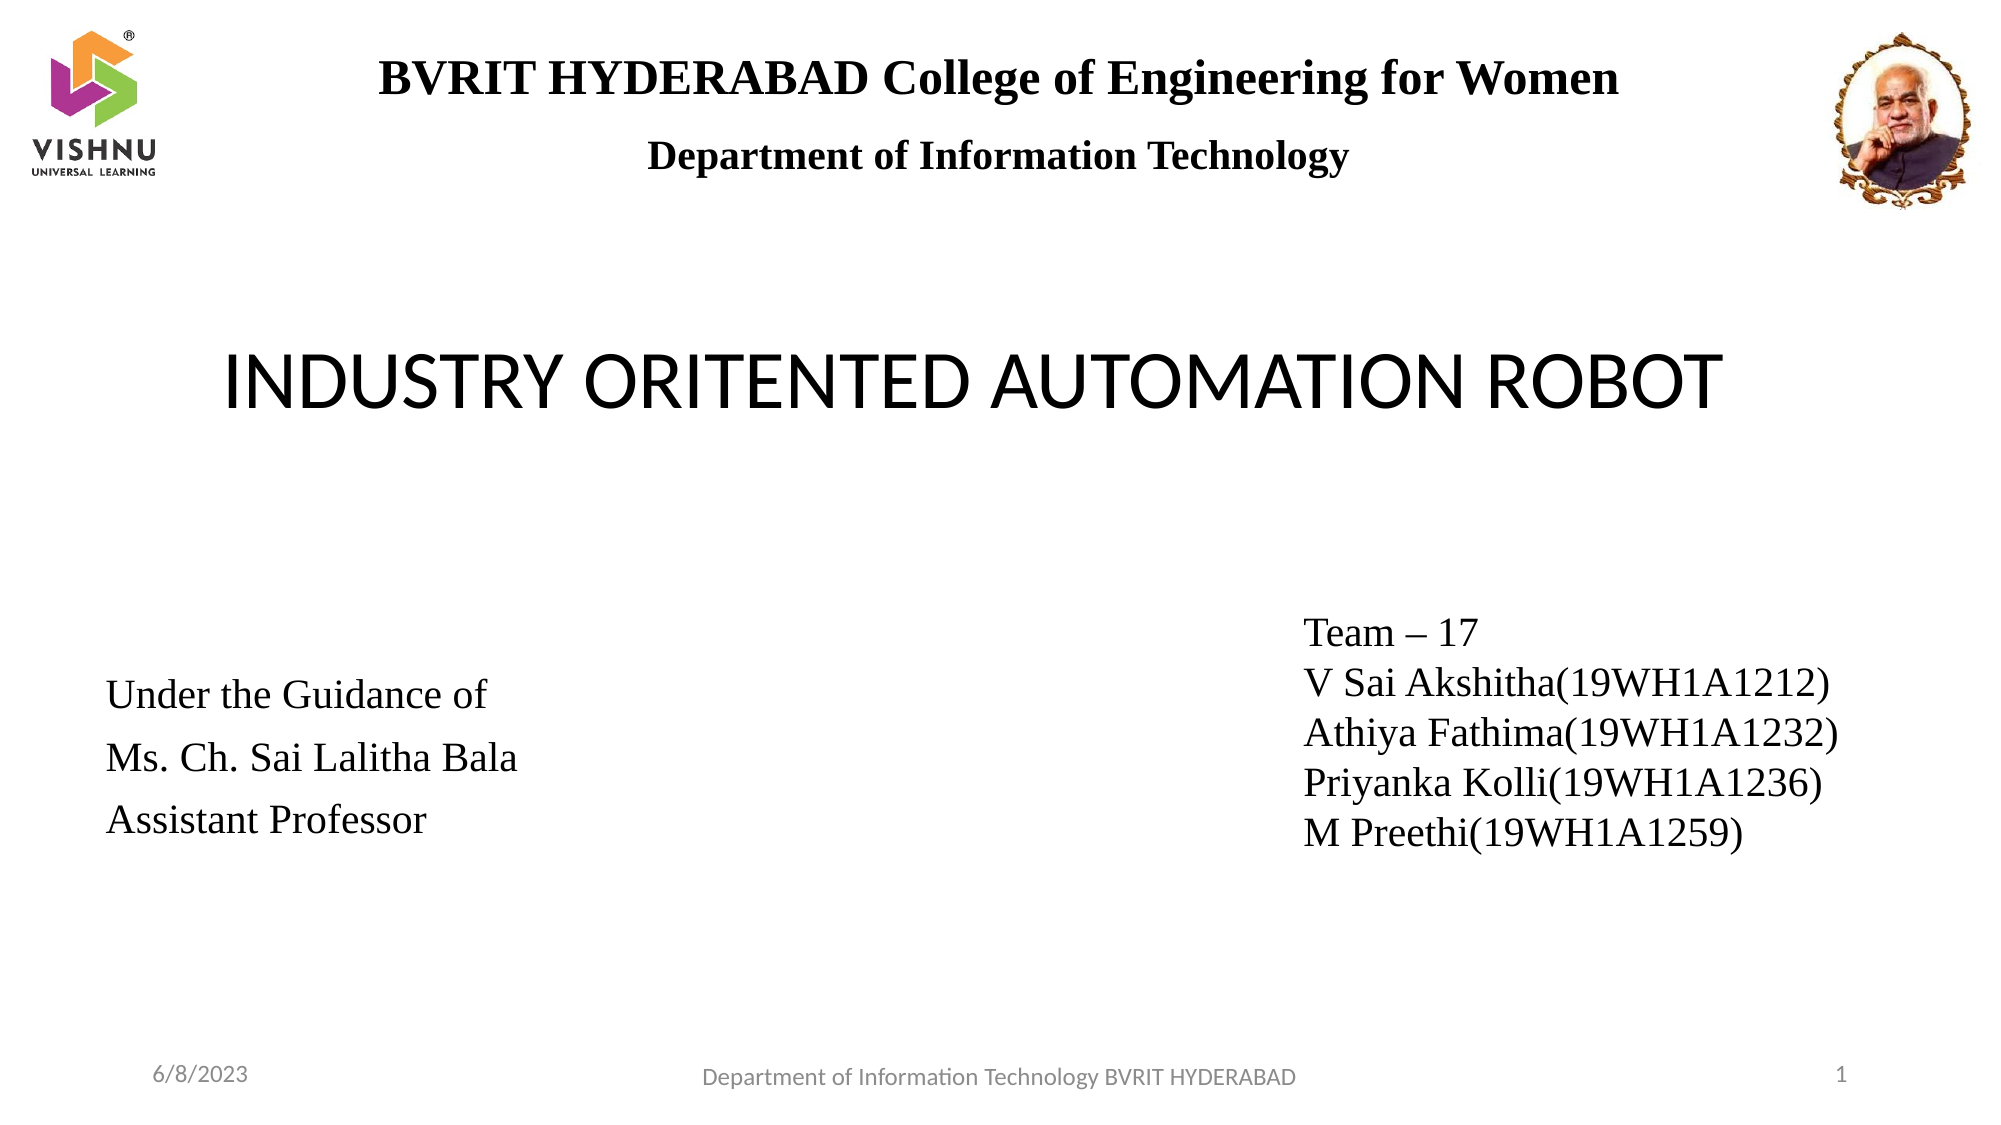

BVRIT HYDERABAD College of Engineering for Women
Department of Information Technology
# INDUSTRY ORITENTED AUTOMATION ROBOT
Team – 17
V Sai Akshitha(19WH1A1212)
Athiya Fathima(19WH1A1232)
Priyanka Kolli(19WH1A1236)
M Preethi(19WH1A1259)

Under the Guidance of
Ms. Ch. Sai Lalitha Bala
Assistant Professor

6/8/2023
1
Department of Information Technology BVRIT HYDERABAD